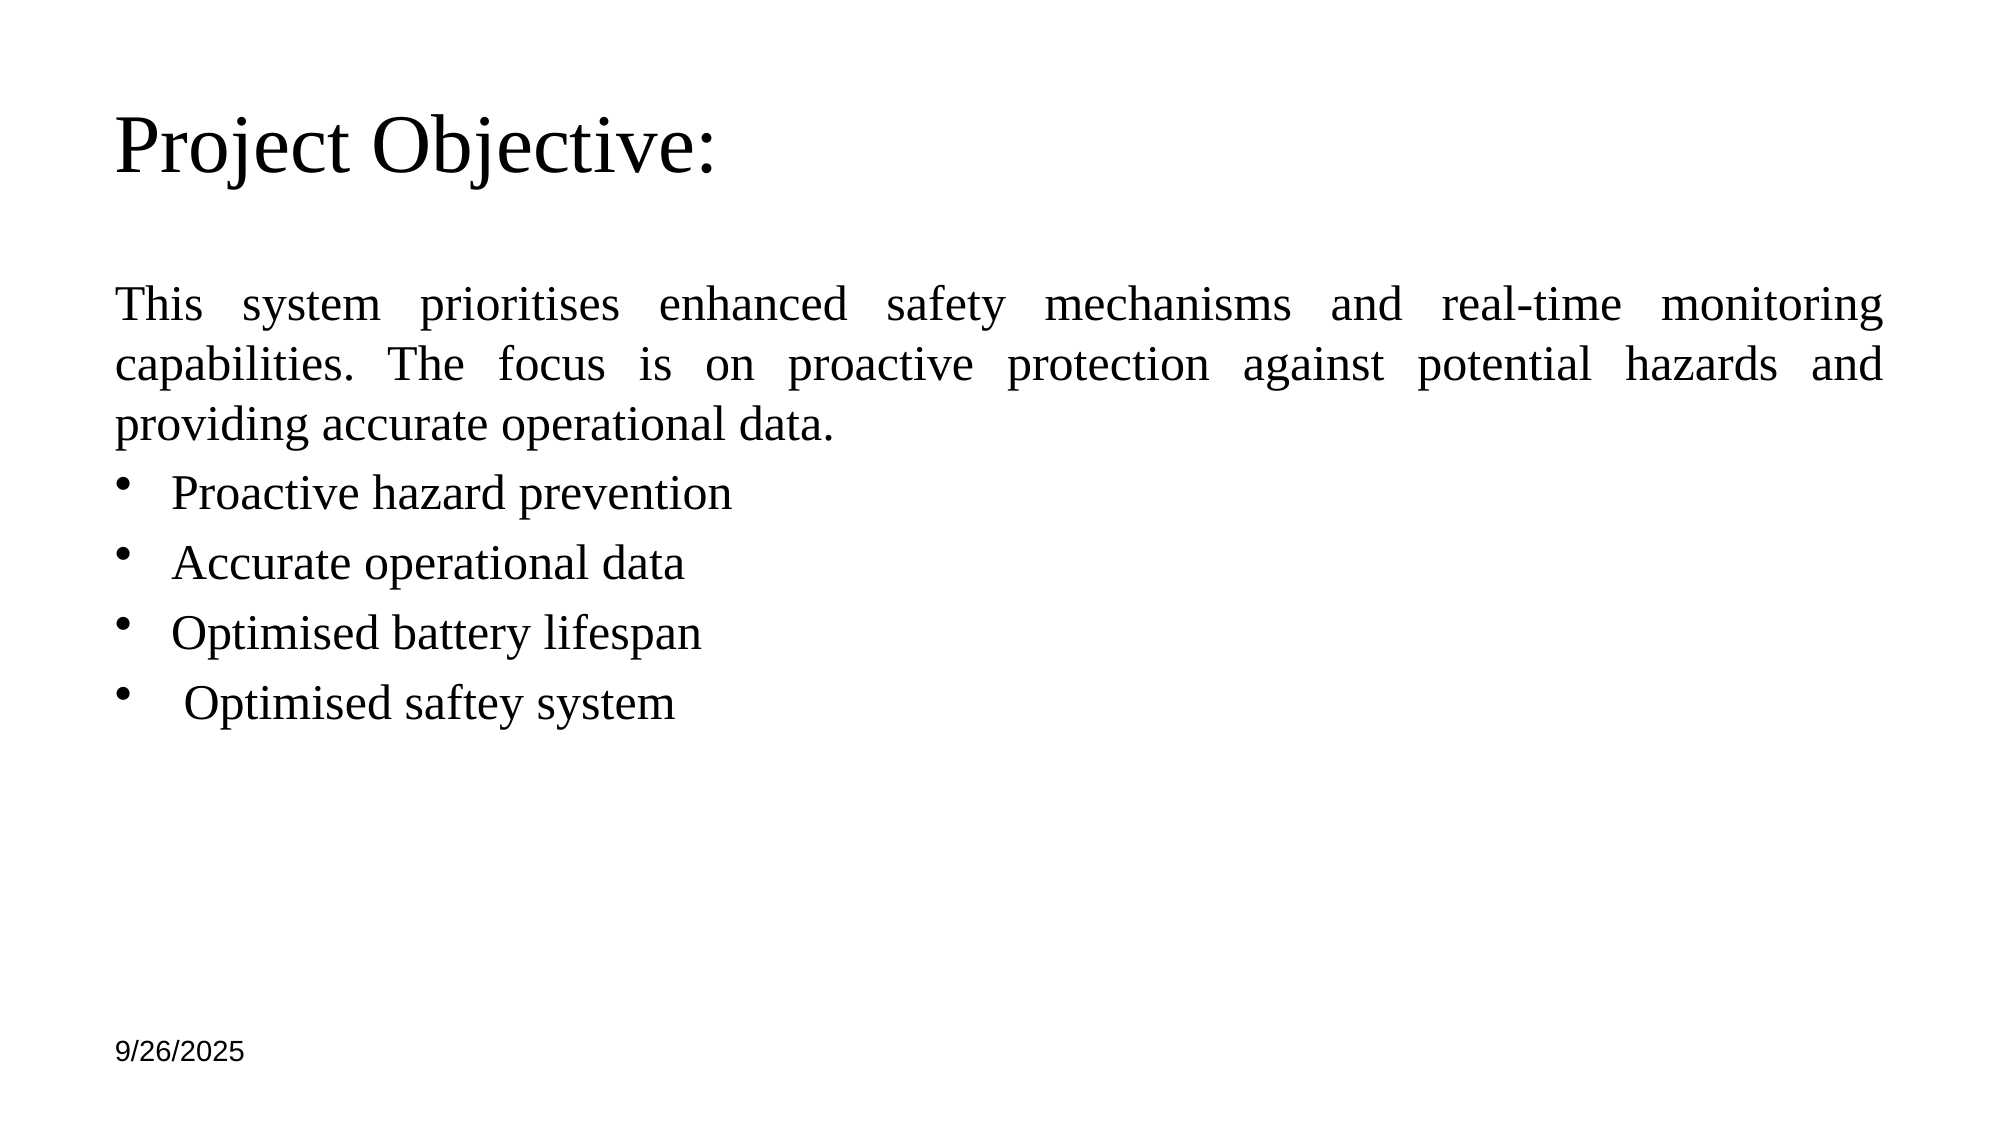

# Project Objective:
This system prioritises enhanced safety mechanisms and real-time monitoring capabilities. The focus is on proactive protection against potential hazards and providing accurate operational data.
Proactive hazard prevention
Accurate operational data
Optimised battery lifespan
 Optimised saftey system
9/26/2025
4